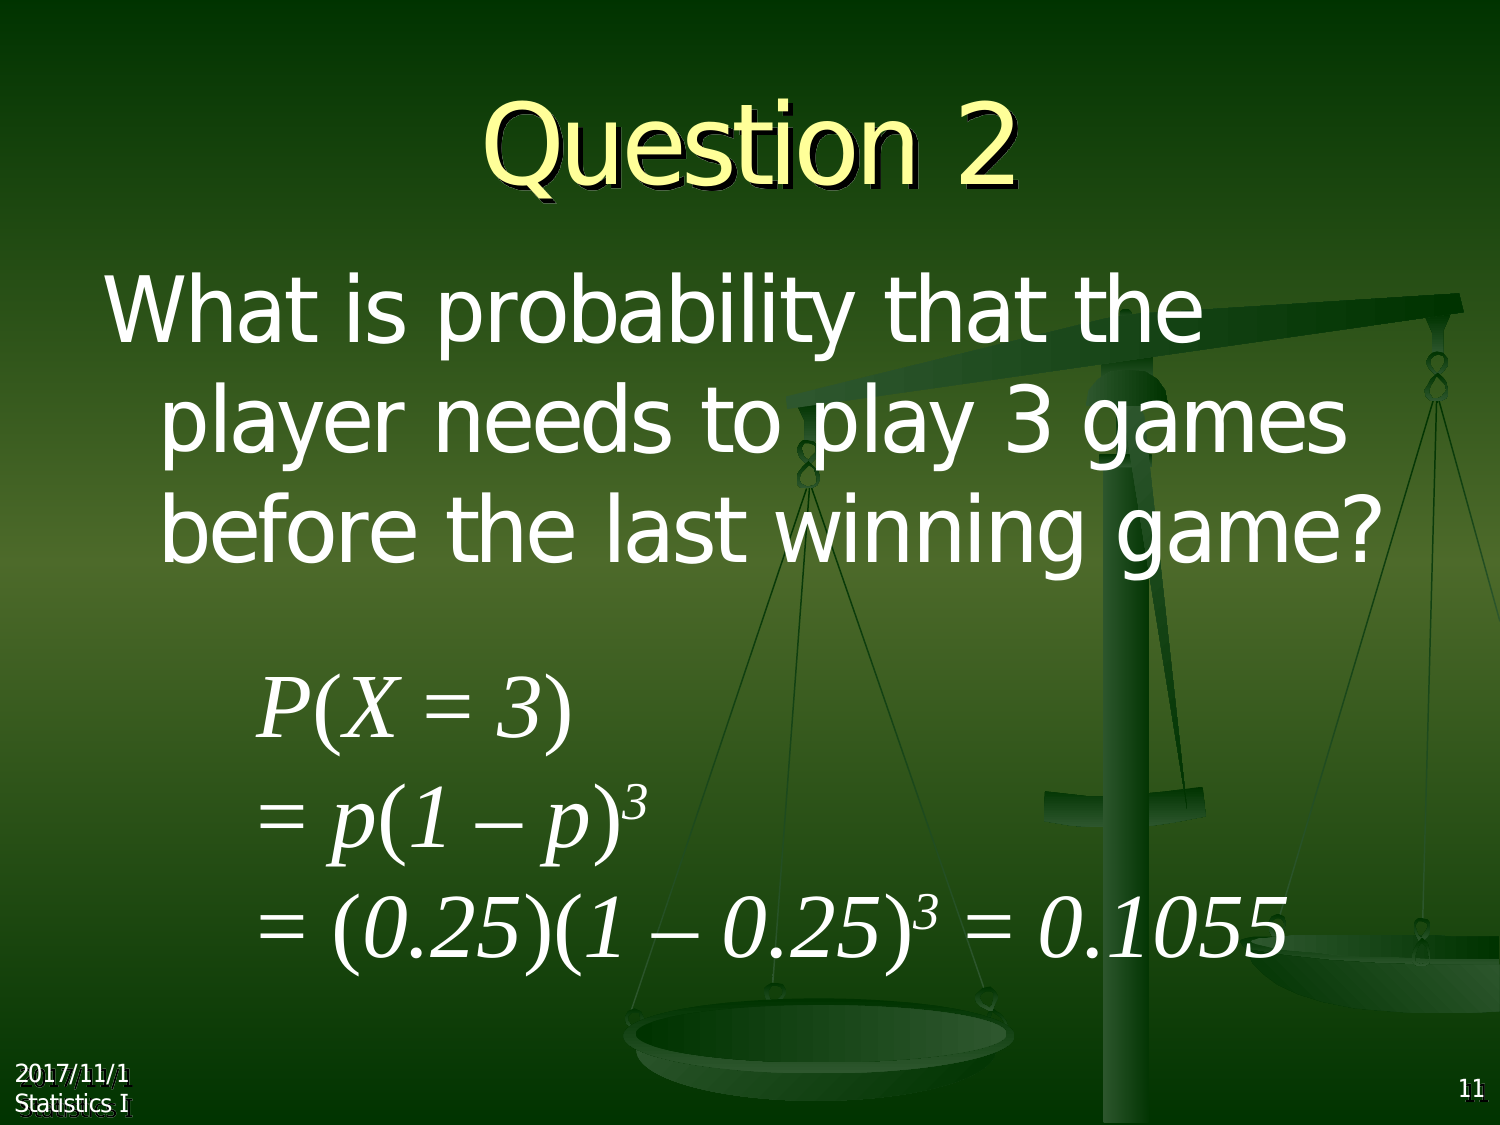

# Question 2
What is probability that the player needs to play 3 games before the last winning game?
P(X = 3)
= p(1 – p)3
= (0.25)(1 – 0.25)3 = 0.1055
2017/11/1
Statistics I
11